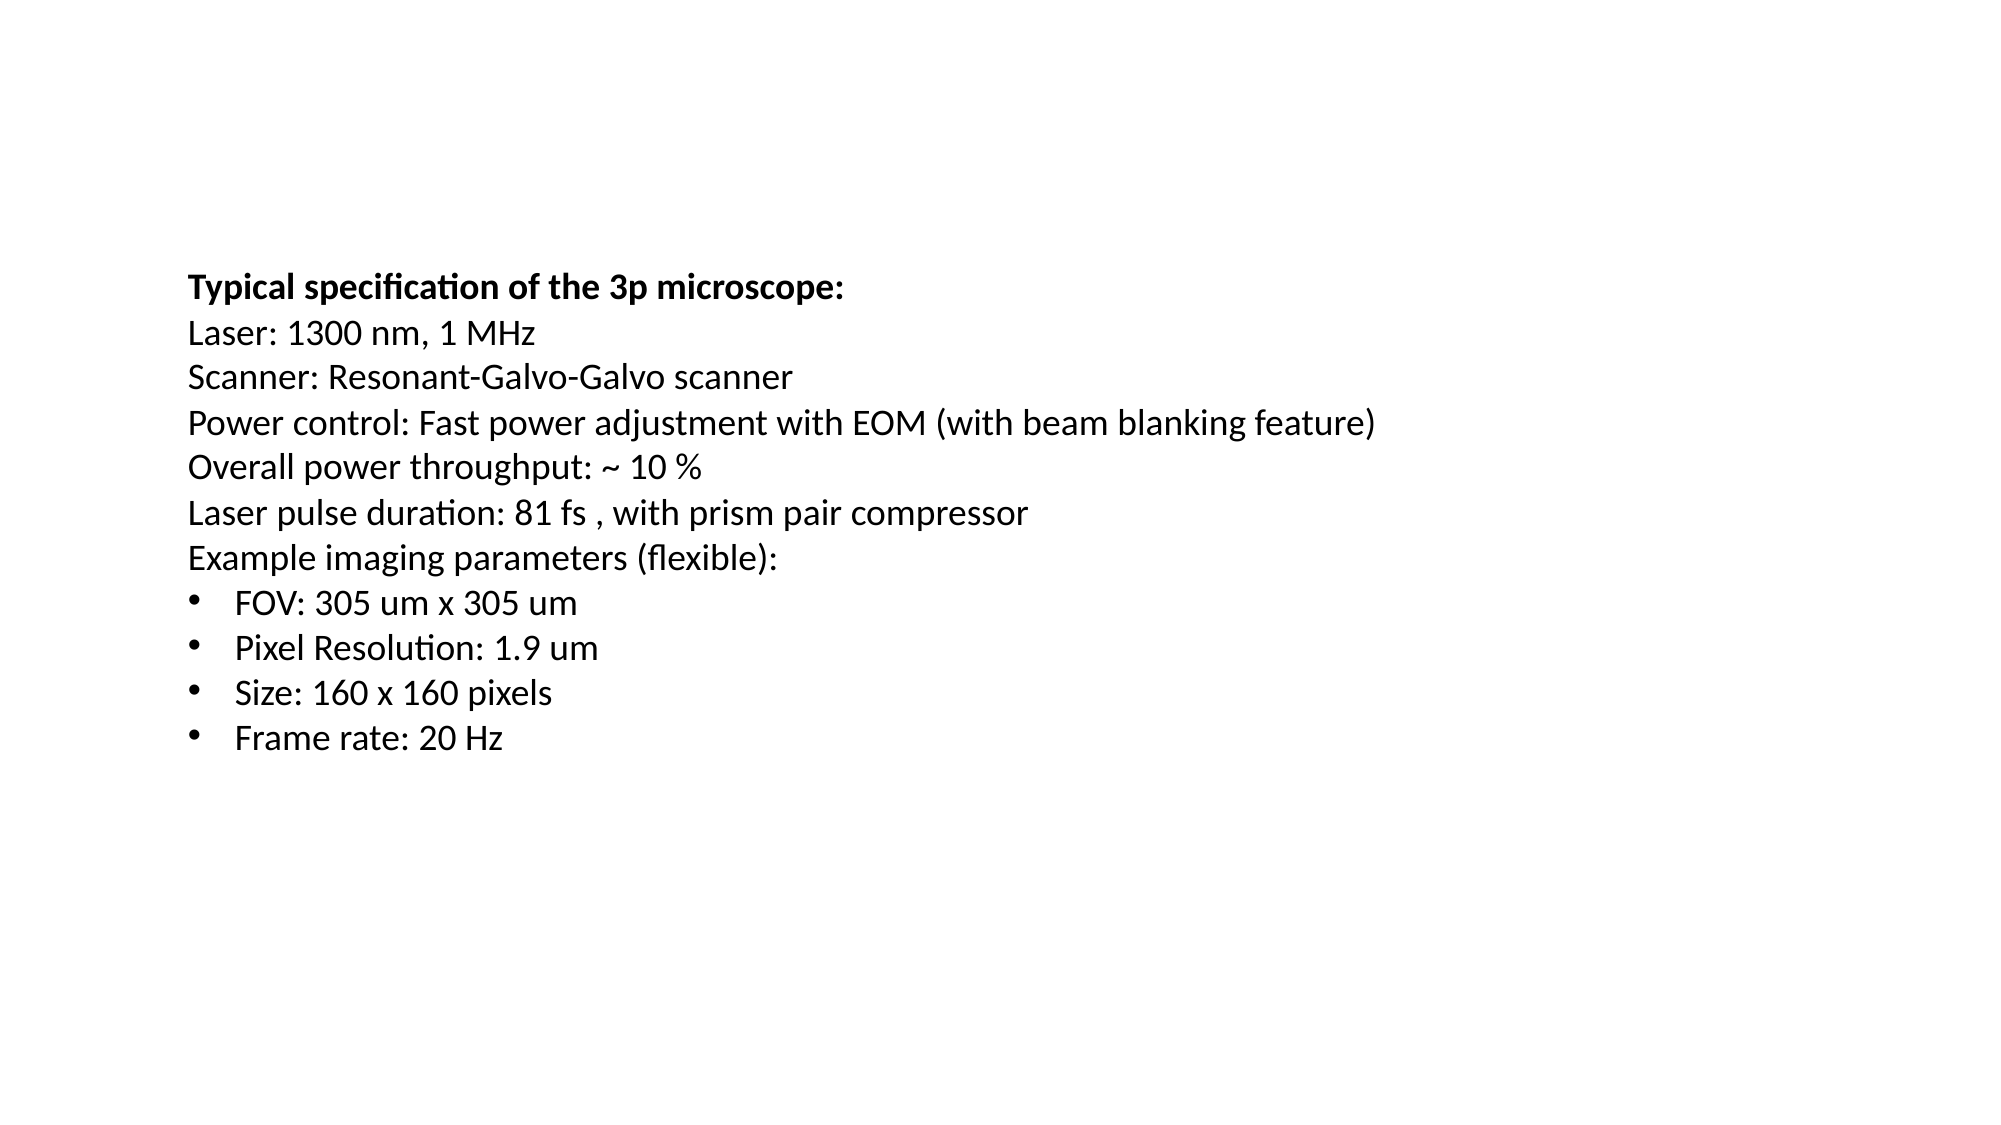

Typical specification of the 3p microscope:
Laser: 1300 nm, 1 MHz
Scanner: Resonant-Galvo-Galvo scanner
Power control: Fast power adjustment with EOM (with beam blanking feature)
Overall power throughput: ~ 10 %
Laser pulse duration: 81 fs , with prism pair compressor
Example imaging parameters (flexible):
FOV: 305 um x 305 um
Pixel Resolution: 1.9 um
Size: 160 x 160 pixels
Frame rate: 20 Hz